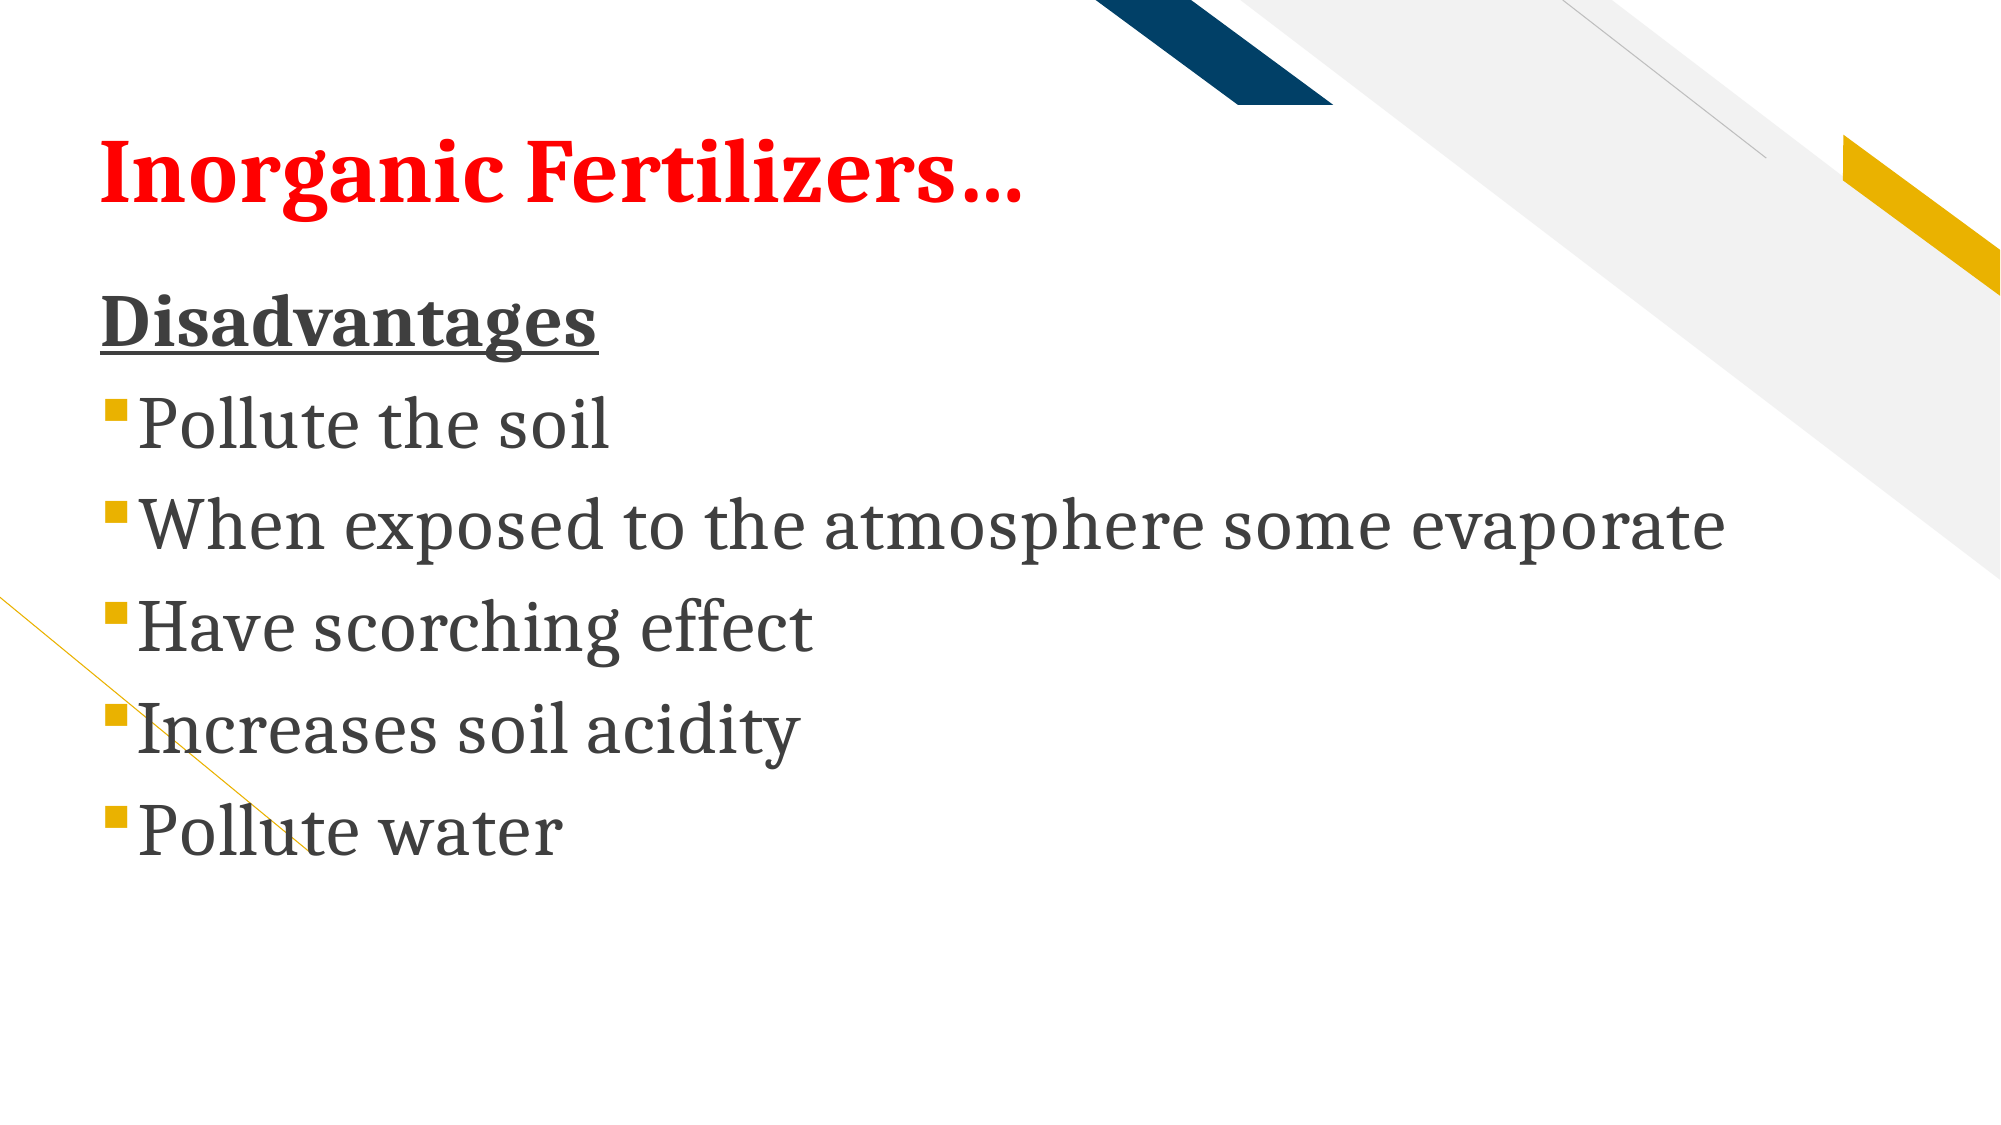

# Inorganic Fertilizers…
Disadvantages
Pollute the soil
When exposed to the atmosphere some evaporate
Have scorching effect
Increases soil acidity
Pollute water